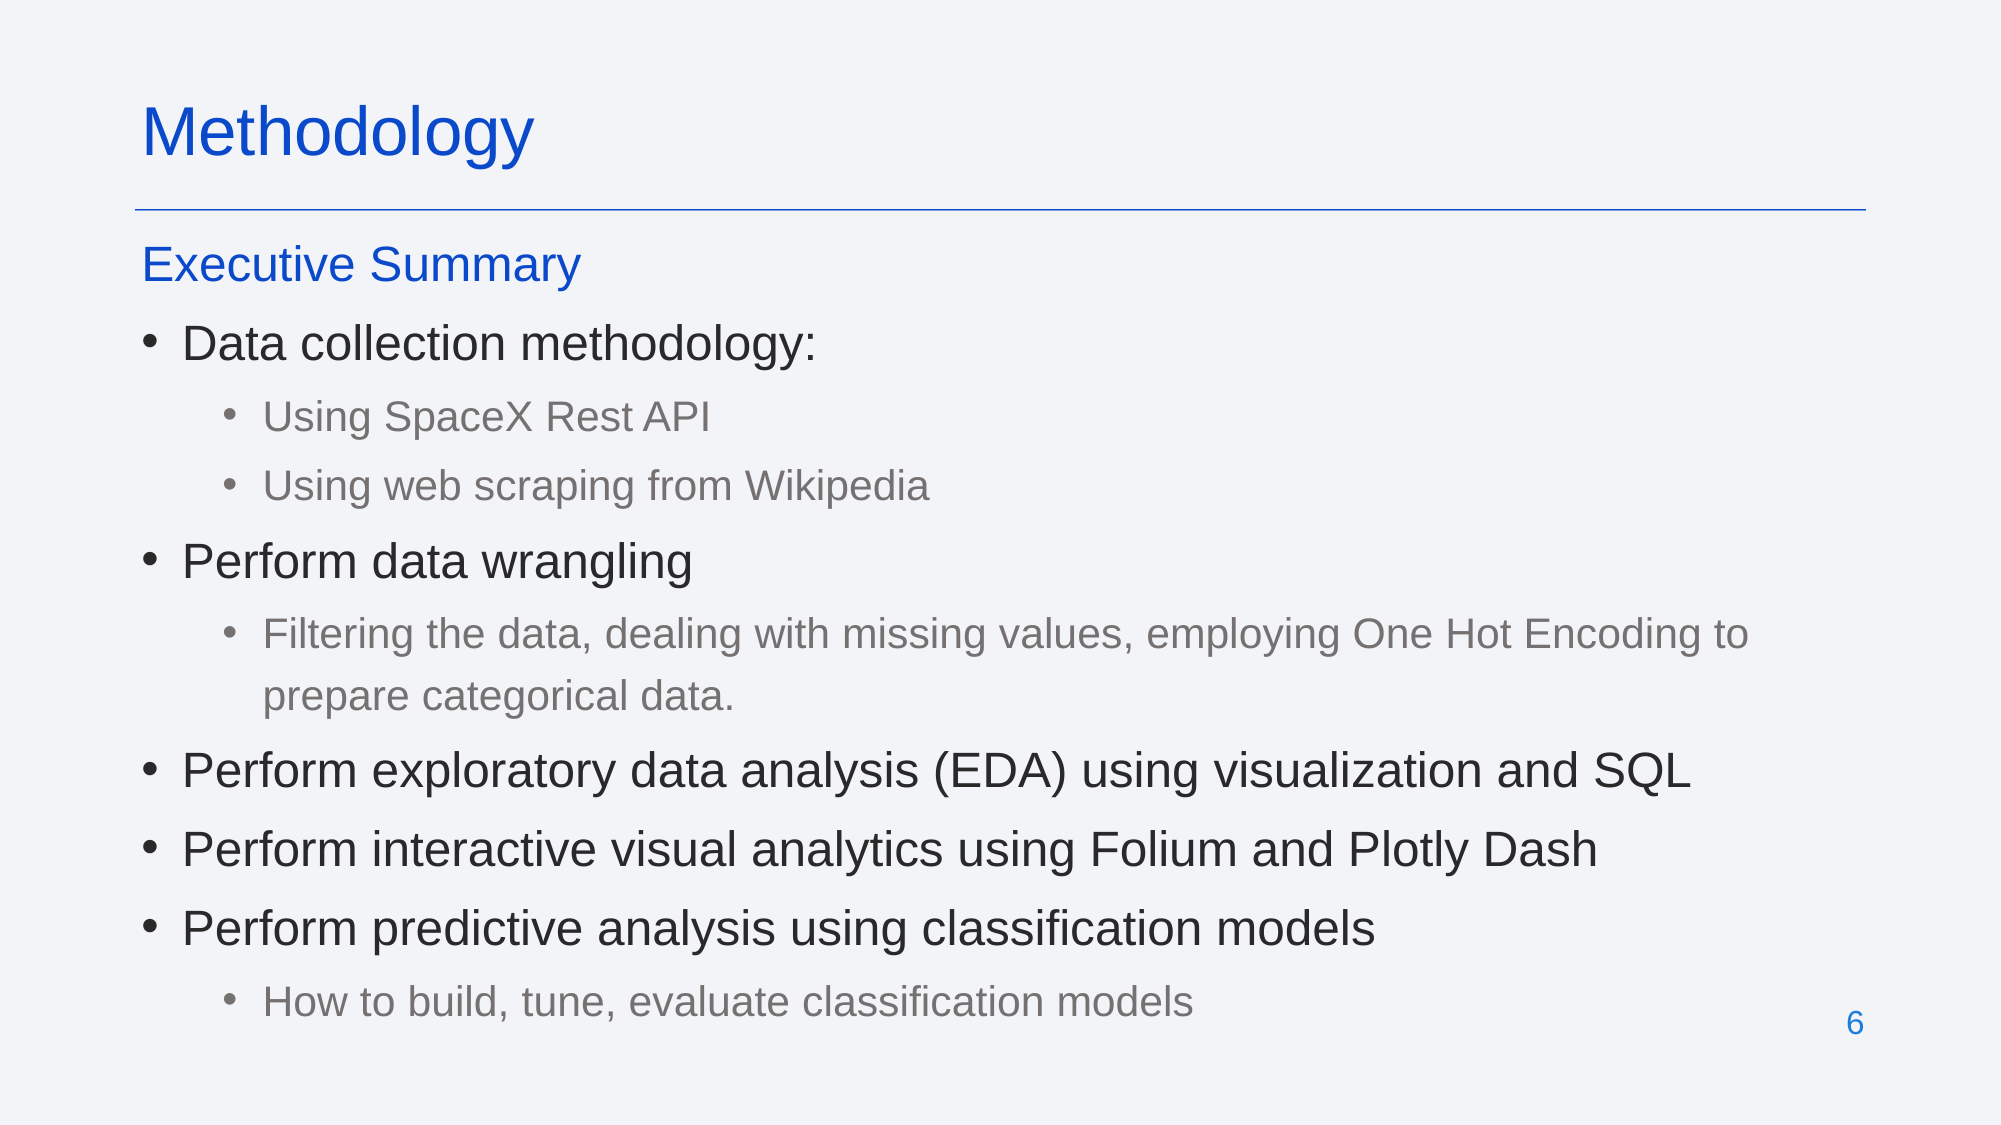

Methodology
Executive Summary
Data collection methodology:
Using SpaceX Rest API
Using web scraping from Wikipedia
Perform data wrangling
Filtering the data, dealing with missing values, employing One Hot Encoding to prepare categorical data.
Perform exploratory data analysis (EDA) using visualization and SQL
Perform interactive visual analytics using Folium and Plotly Dash
Perform predictive analysis using classification models
How to build, tune, evaluate classification models

6